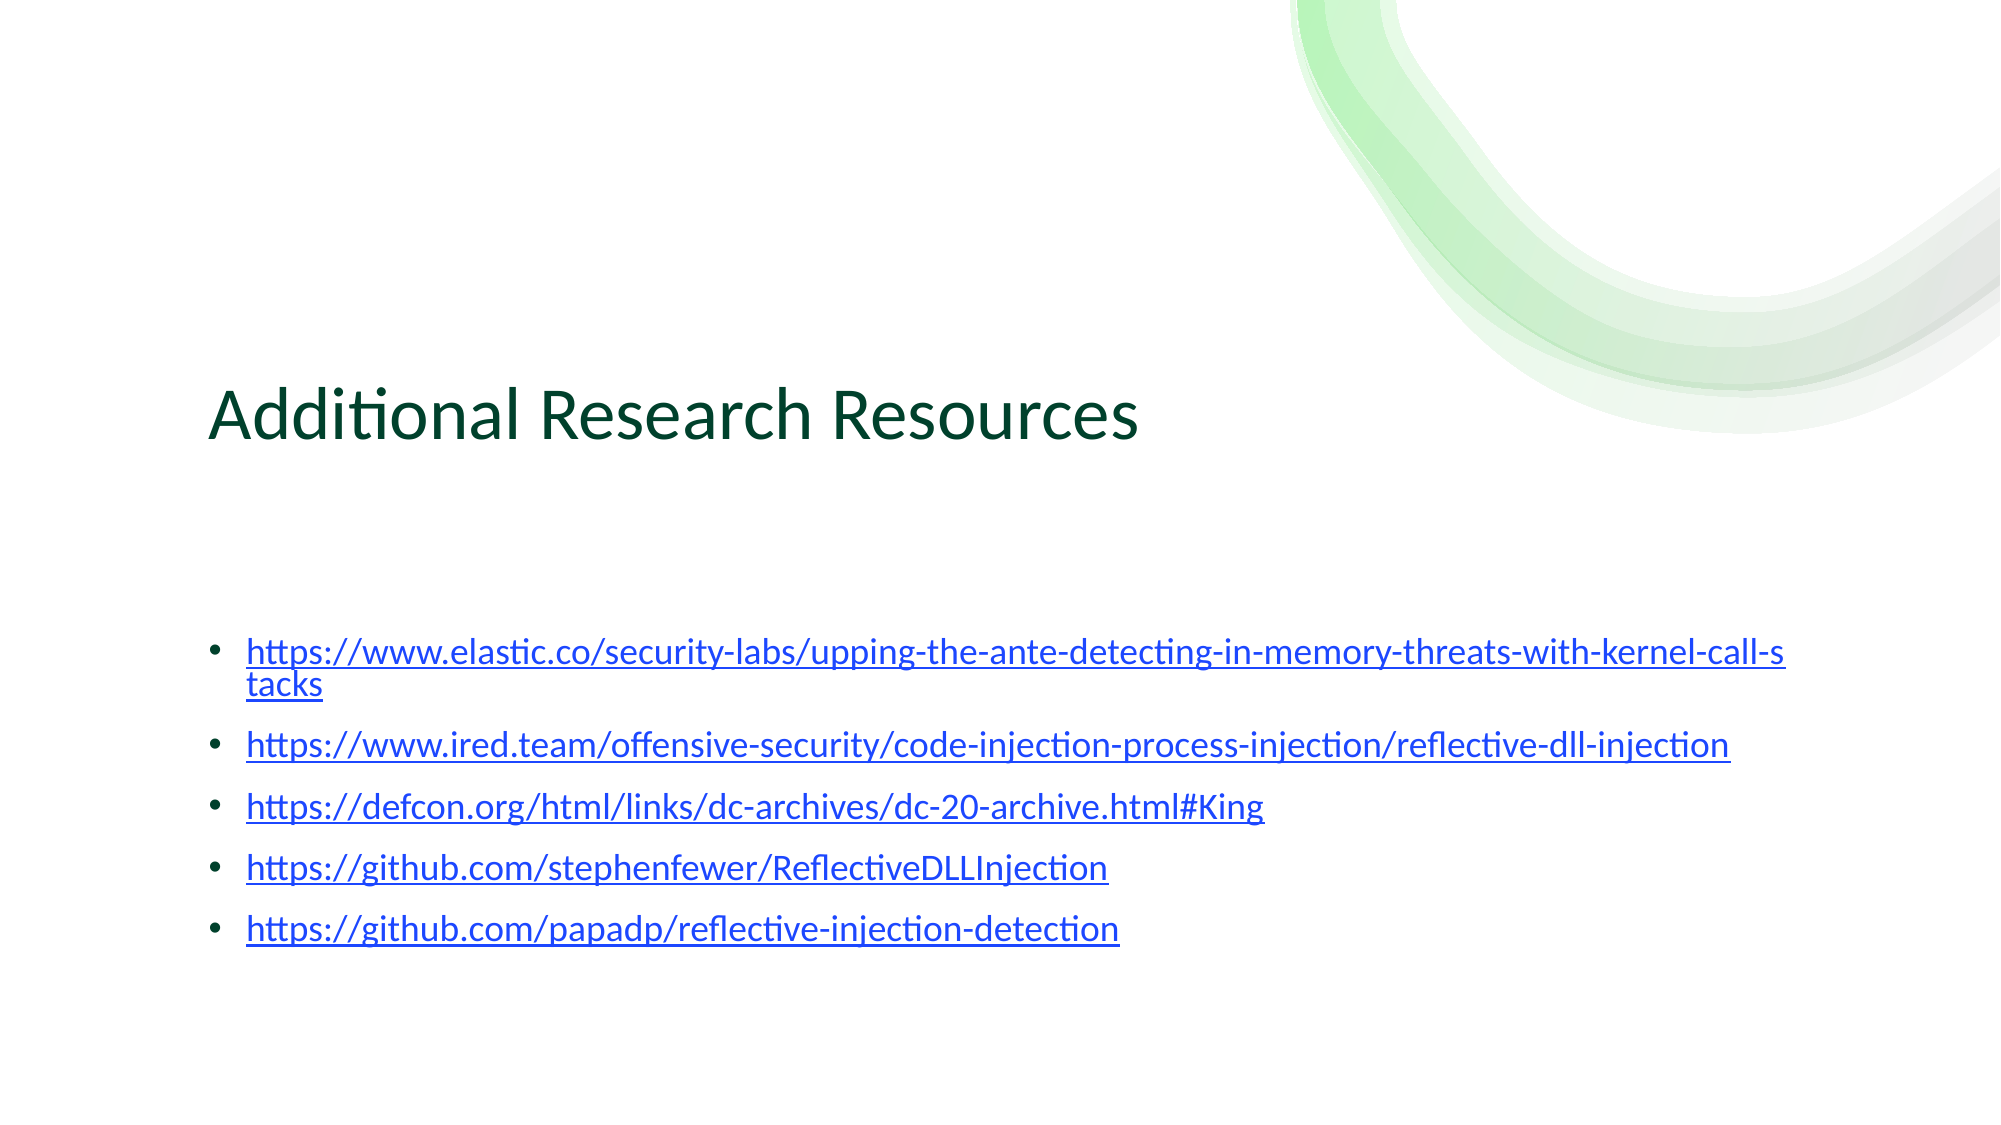

# Additional Research Resources

https://www.elastic.co/security-labs/upping-the-ante-detecting-in-memory-threats-with-kernel-call-stacks
https://www.ired.team/offensive-security/code-injection-process-injection/reflective-dll-injection
https://defcon.org/html/links/dc-archives/dc-20-archive.html#King
https://github.com/stephenfewer/ReflectiveDLLInjection
https://github.com/papadp/reflective-injection-detection